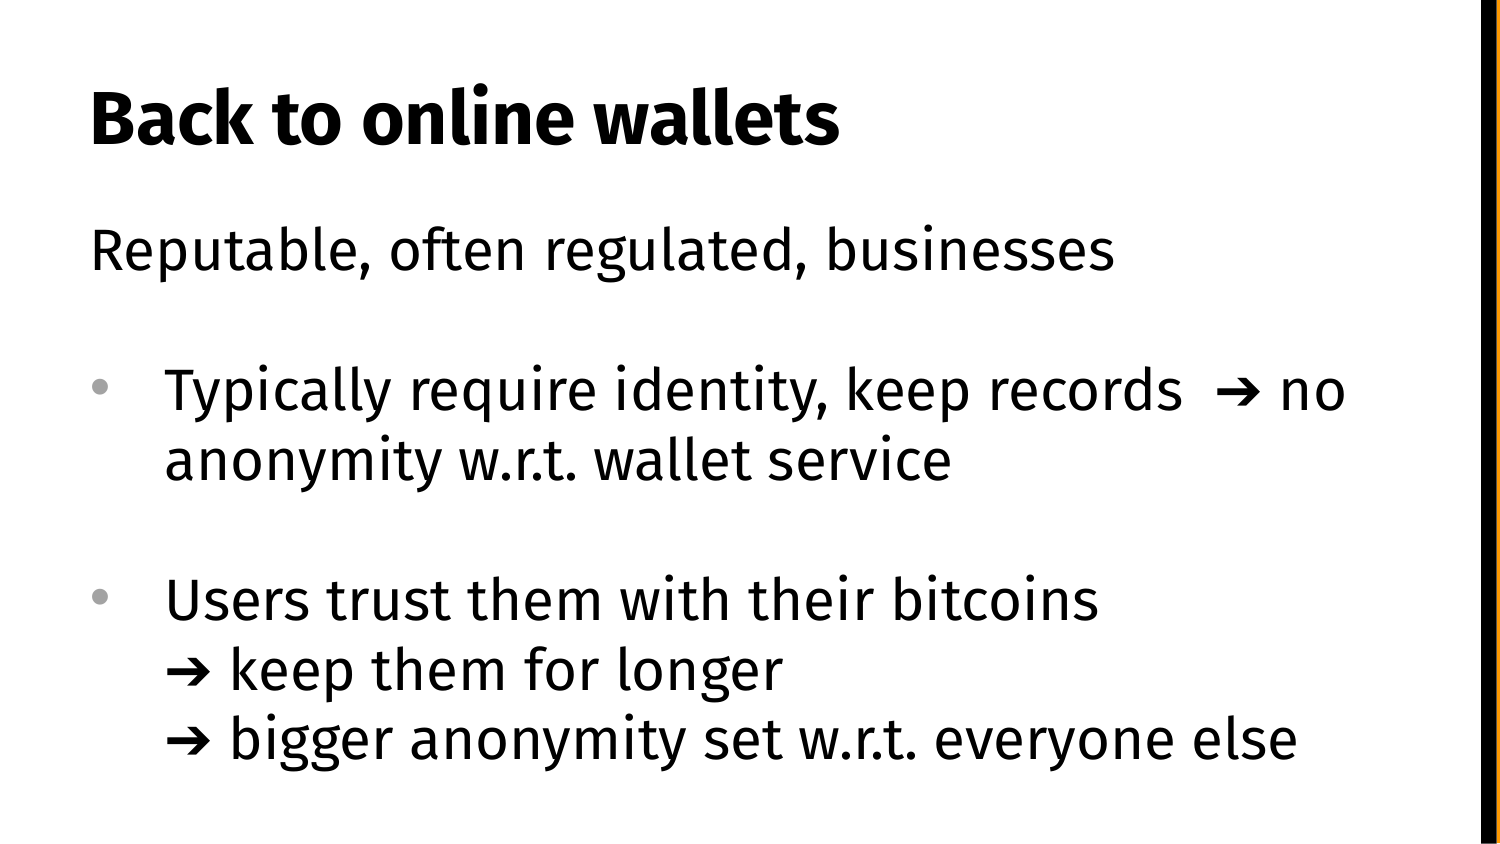

Back to online wallets
Reputable, often regulated, businesses

Typically require identity, keep records	➔ no anonymity w.r.t. wallet service

Users trust them with their bitcoins		➔ keep them for longer				➔ bigger anonymity set w.r.t. everyone else